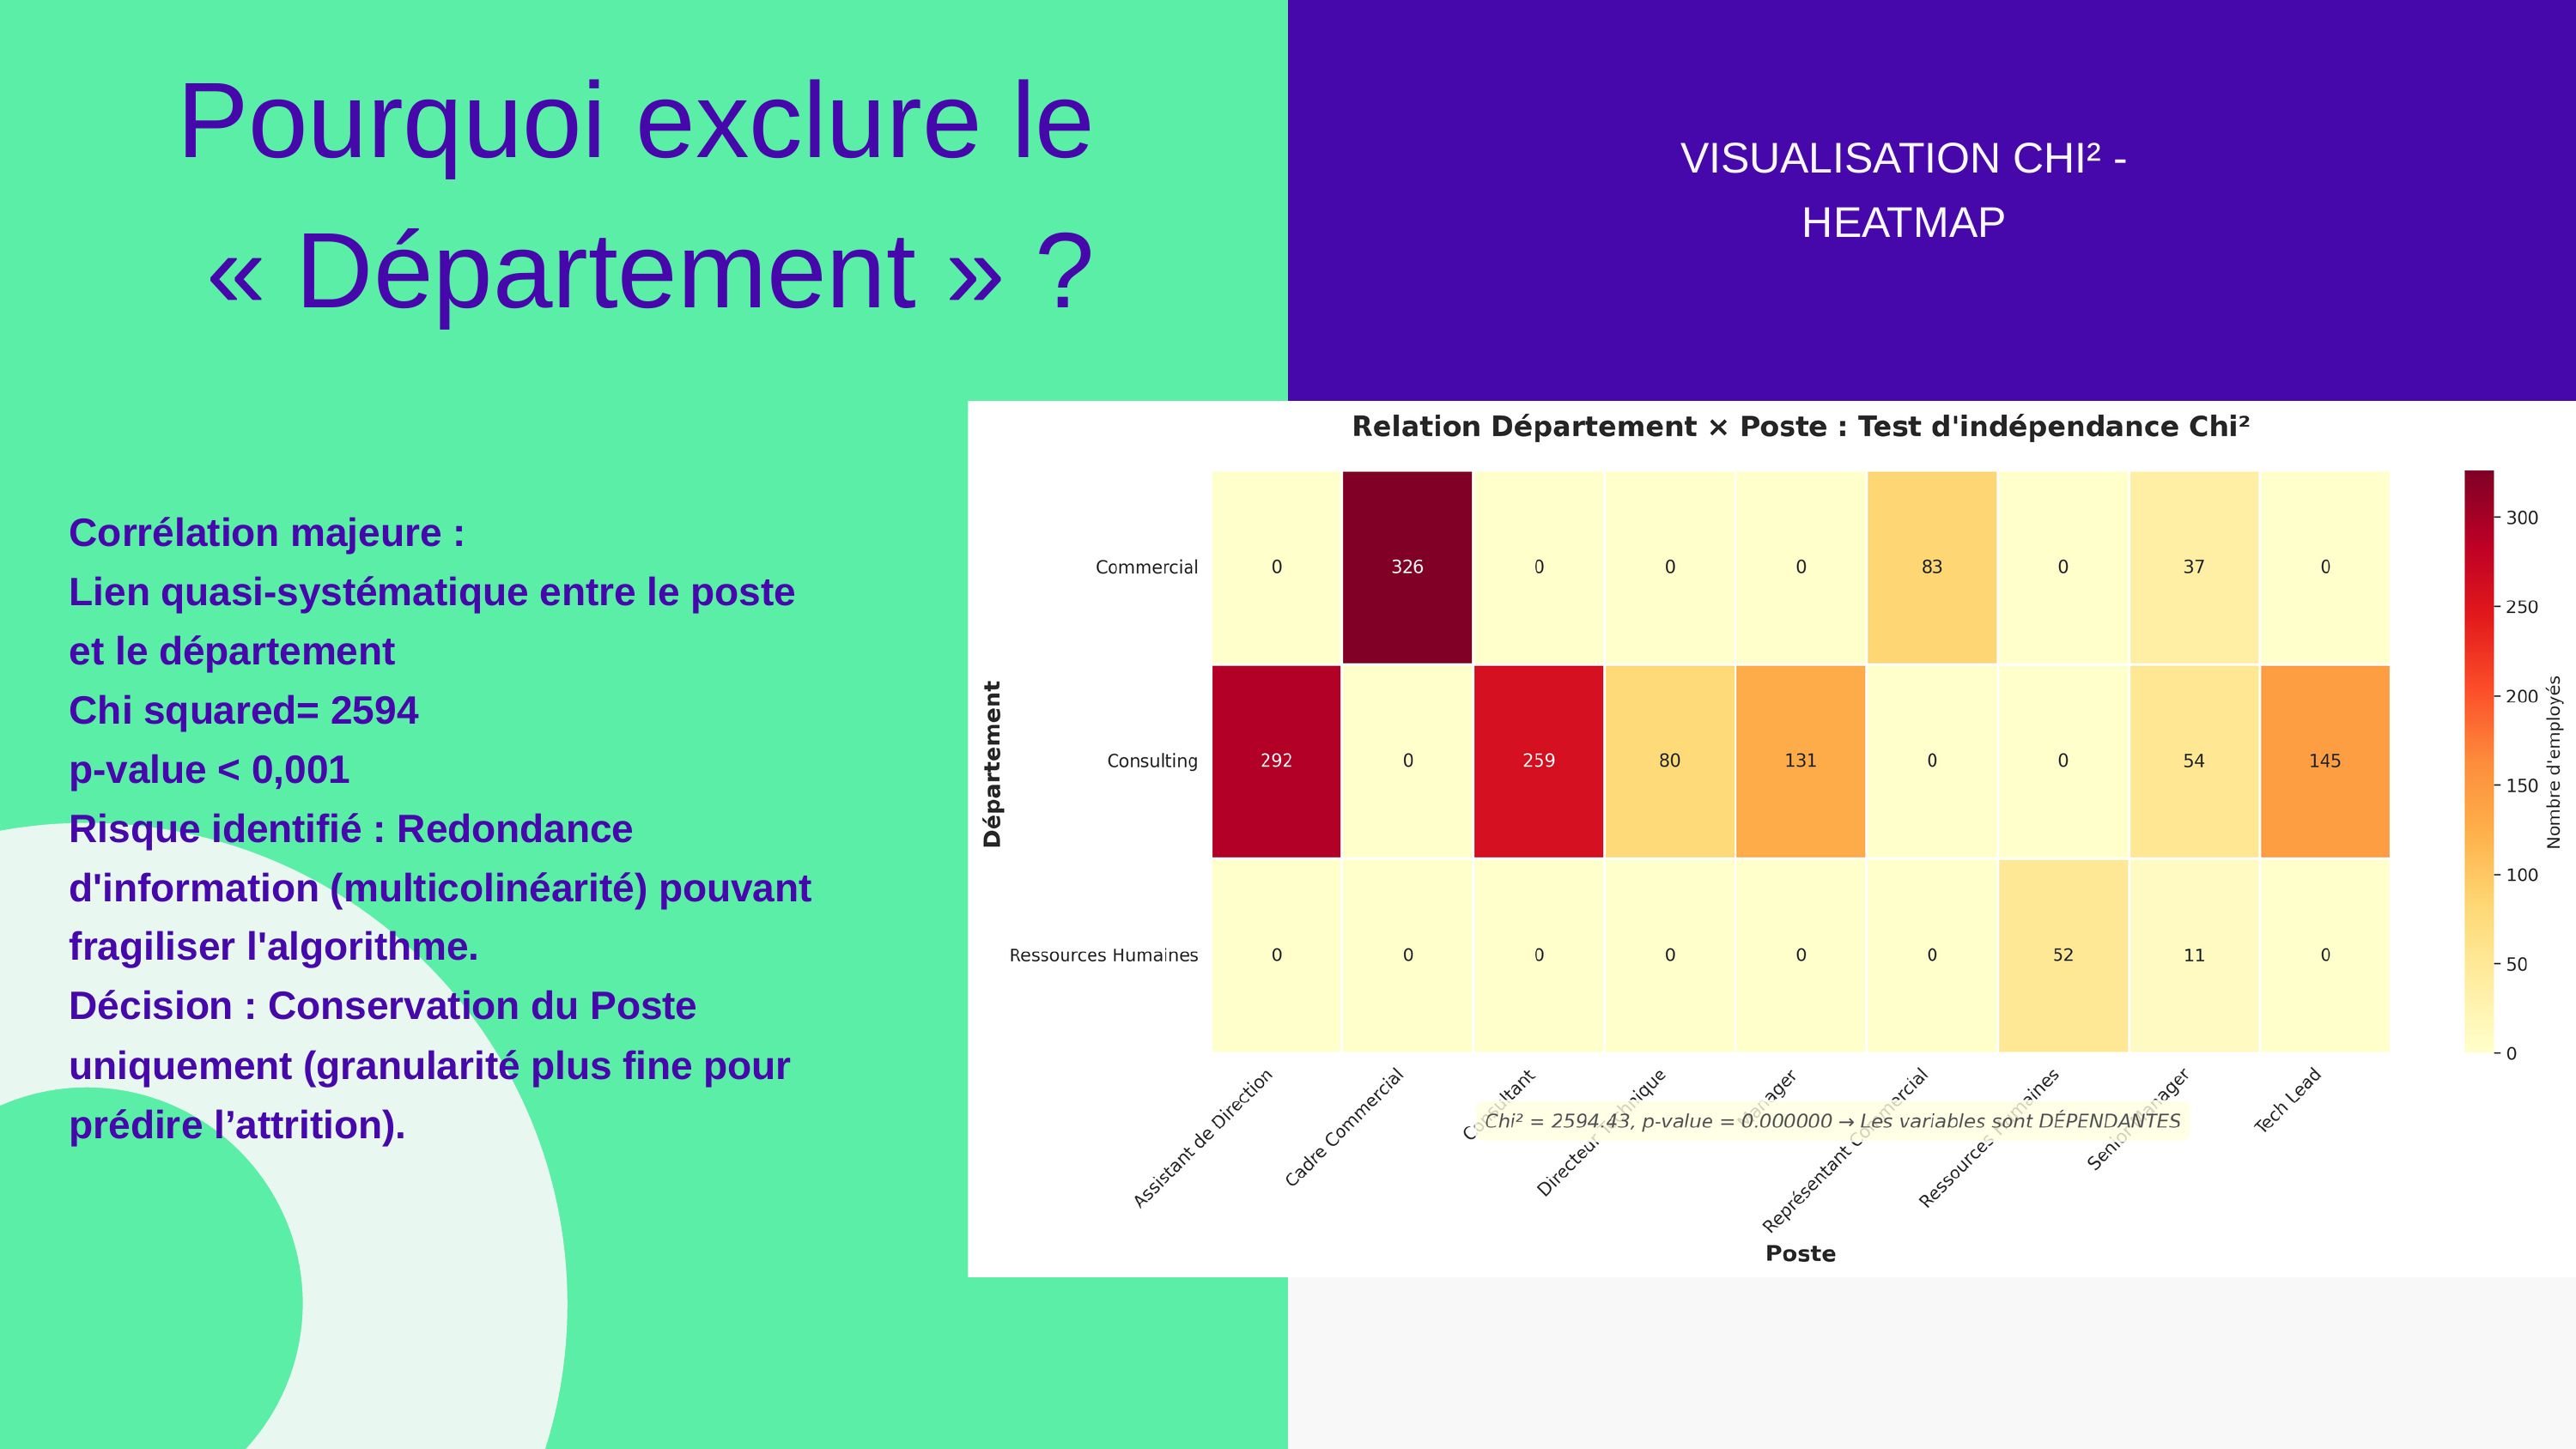

Pourquoi exclure le
« Département » ?
VISUALISATION CHI² - HEATMAP

Corrélation majeure :
Lien quasi-systématique entre le poste et le département
Chi squared= 2594
p-value < 0,001
Risque identifié : Redondance d'information (multicolinéarité) pouvant fragiliser l'algorithme.
Décision : Conservation du Poste uniquement (granularité plus fine pour prédire l’attrition).